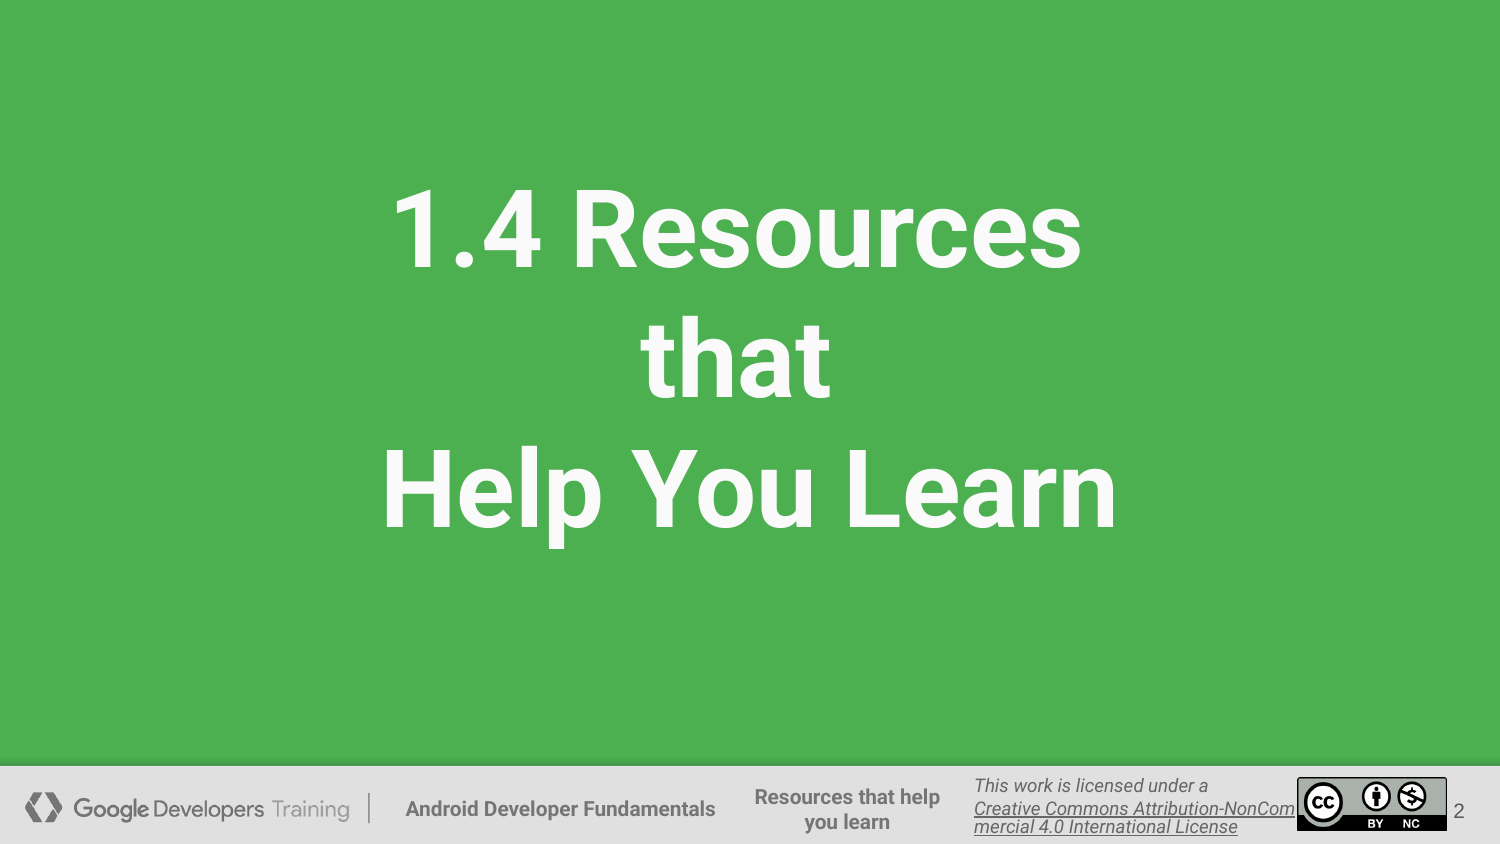

# 1.4 Resources
that
Help You Learn
2